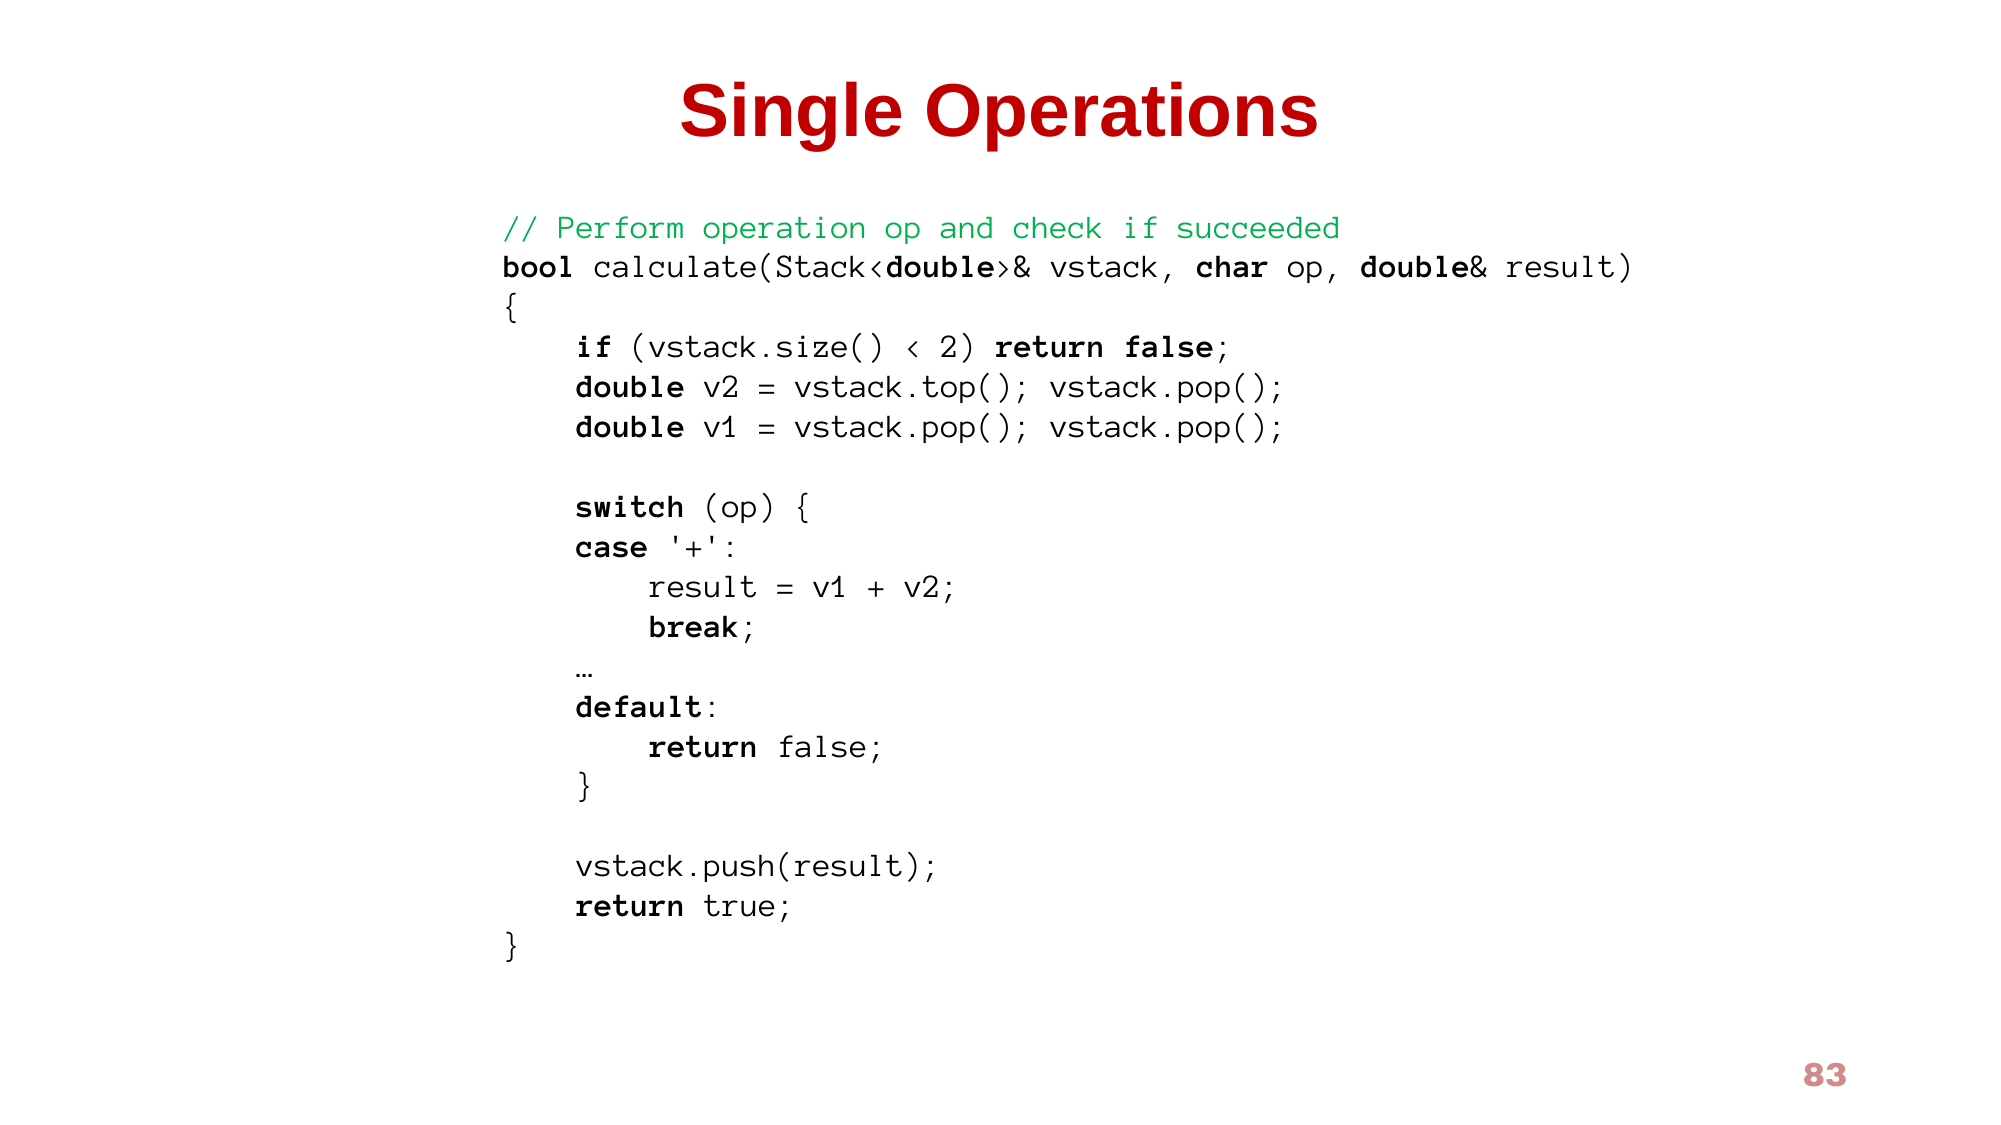

# Single Operations

// Perform operation op and check if succeeded
bool calculate(Stack<double>& vstack, char op, double& result)
{
    if (vstack.size() < 2) return false;
    double v2 = vstack.top(); vstack.pop();
    double v1 = vstack.pop(); vstack.pop();

    switch (op) {
    case '+':
        result = v1 + v2;
        break;
    …
    default:
        return false;
    }

    vstack.push(result);
    return true;
}
83